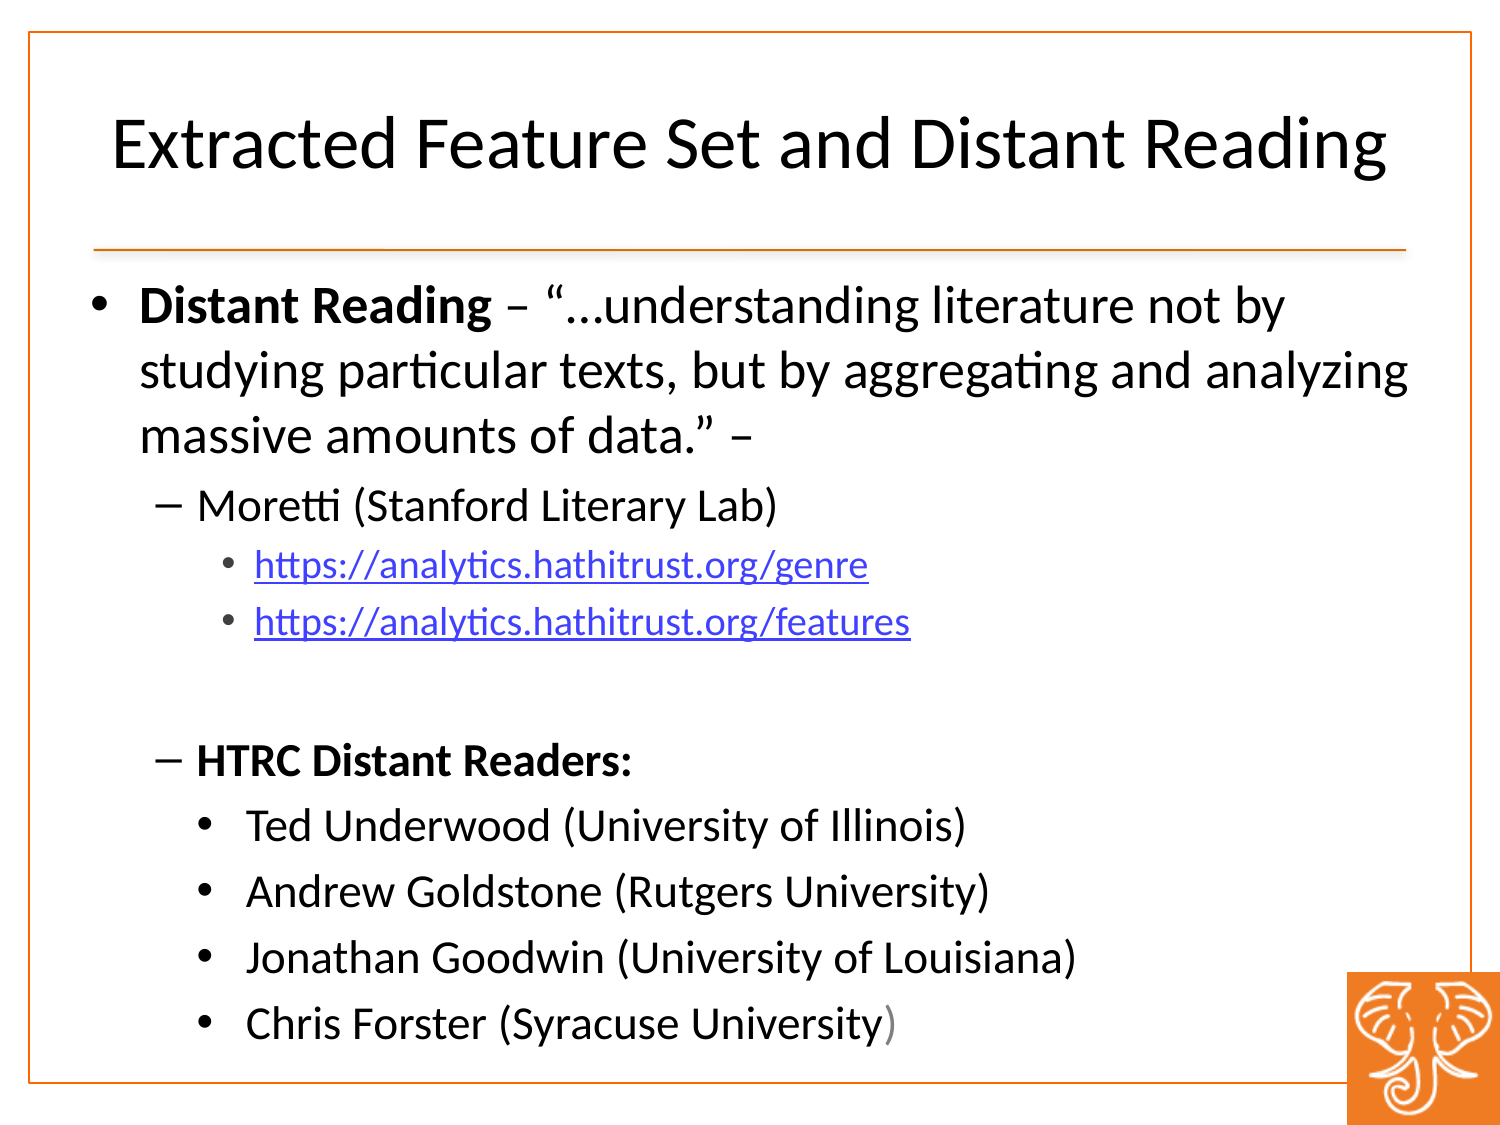

# Extracted Feature Set and Distant Reading
Distant Reading – “…understanding literature not by studying particular texts, but by aggregating and analyzing massive amounts of data.” –
Moretti (Stanford Literary Lab)
https://analytics.hathitrust.org/genre
https://analytics.hathitrust.org/features

HTRC Distant Readers:
Ted Underwood (University of Illinois)
Andrew Goldstone (Rutgers University)
Jonathan Goodwin (University of Louisiana)
Chris Forster (Syracuse University)